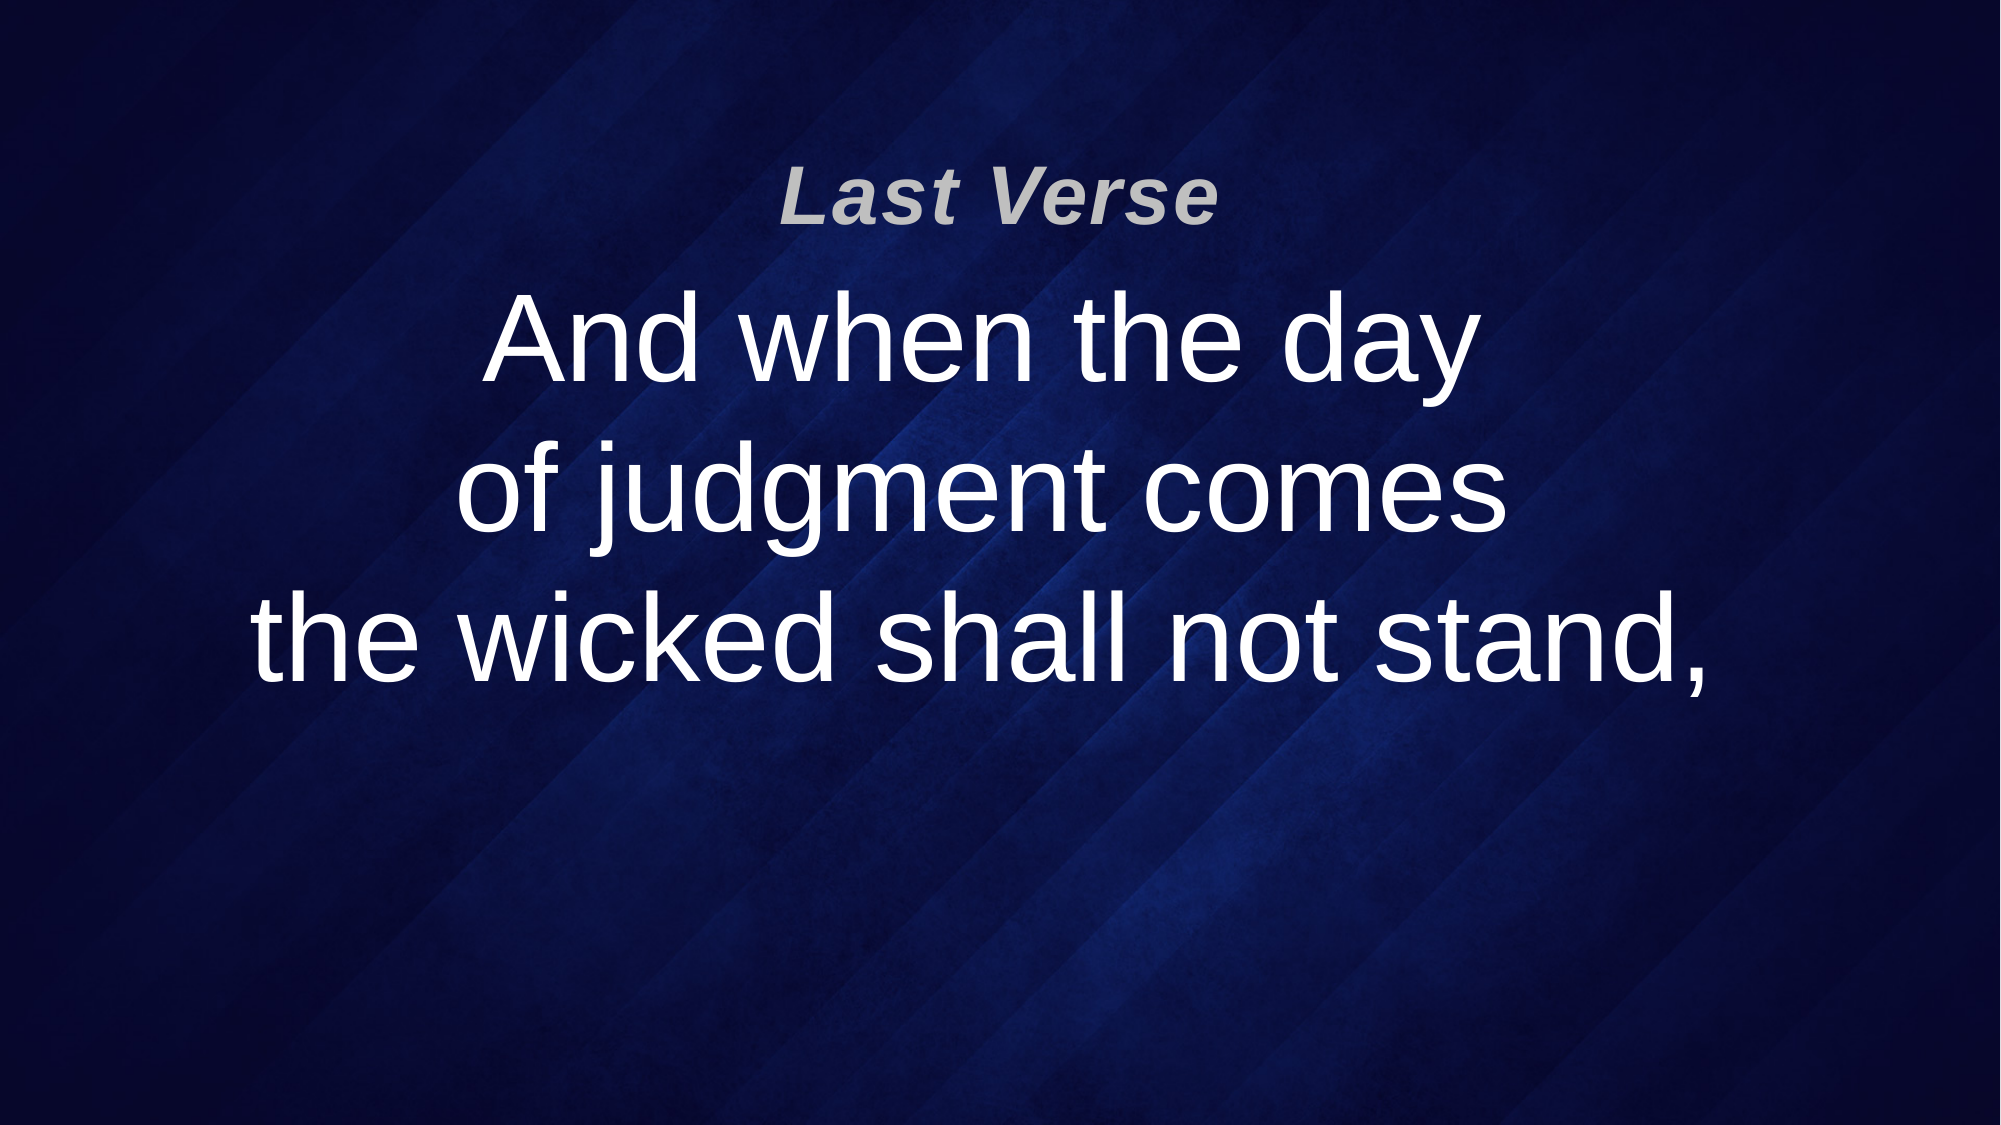

Last Verse
# And when the day of judgment comes the wicked shall not stand,